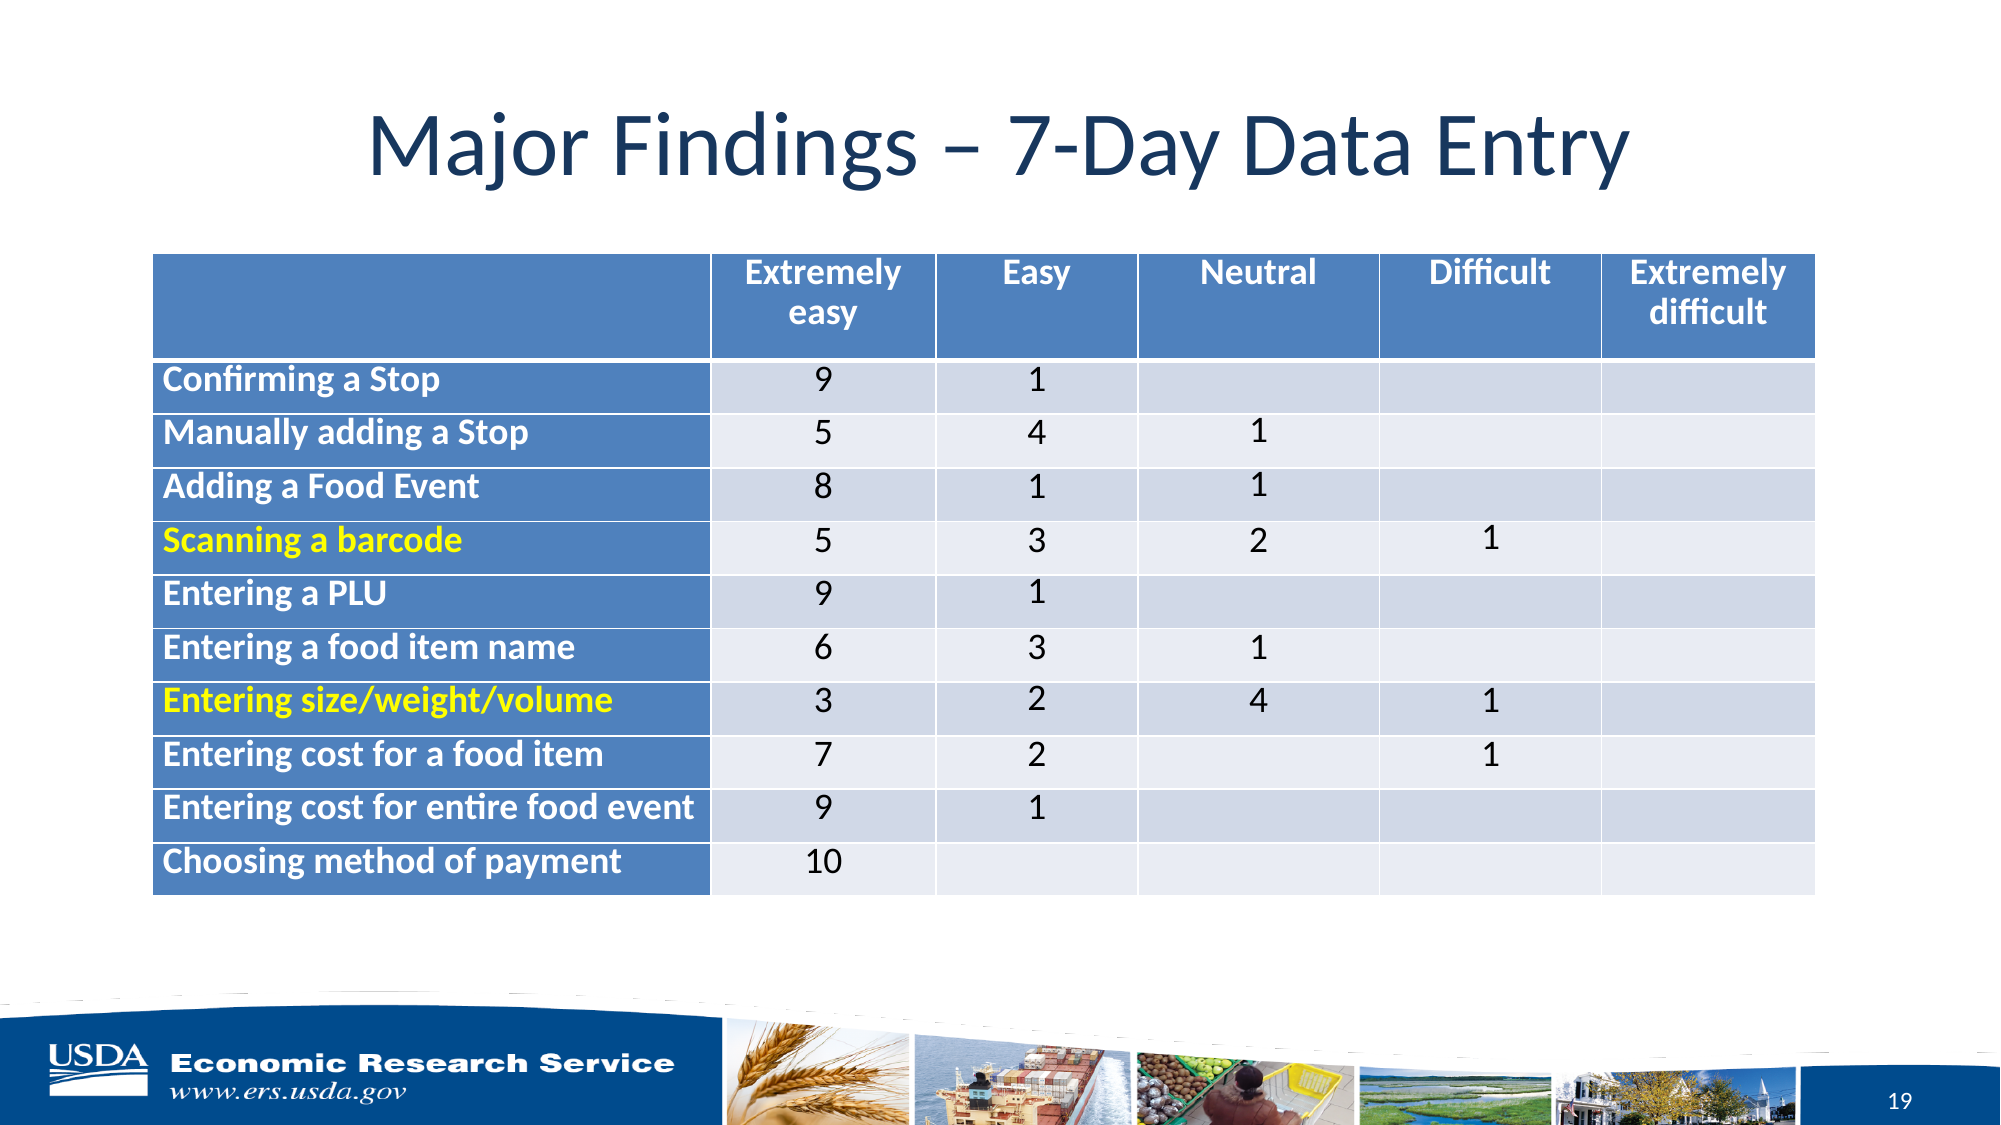

# Major Findings – 7-Day Data Entry
|  | Extremely easy | Easy | Neutral | Difficult | Extremely difficult |
| --- | --- | --- | --- | --- | --- |
| Confirming a Stop | 9 | 1 |  |  |  |
| Manually adding a Stop | 5 | 4 | 1 |  |  |
| Adding a Food Event | 8 | 1 | 1 |  |  |
| Scanning a barcode | 5 | 3 | 2 | 1 |  |
| Entering a PLU | 9 | 1 |  |  |  |
| Entering a food item name | 6 | 3 | 1 |  |  |
| Entering size/weight/volume | 3 | 2 | 4 | 1 |  |
| Entering cost for a food item | 7 | 2 |  | 1 |  |
| Entering cost for entire food event | 9 | 1 |  |  |  |
| Choosing method of payment | 10 |  |  |  |  |